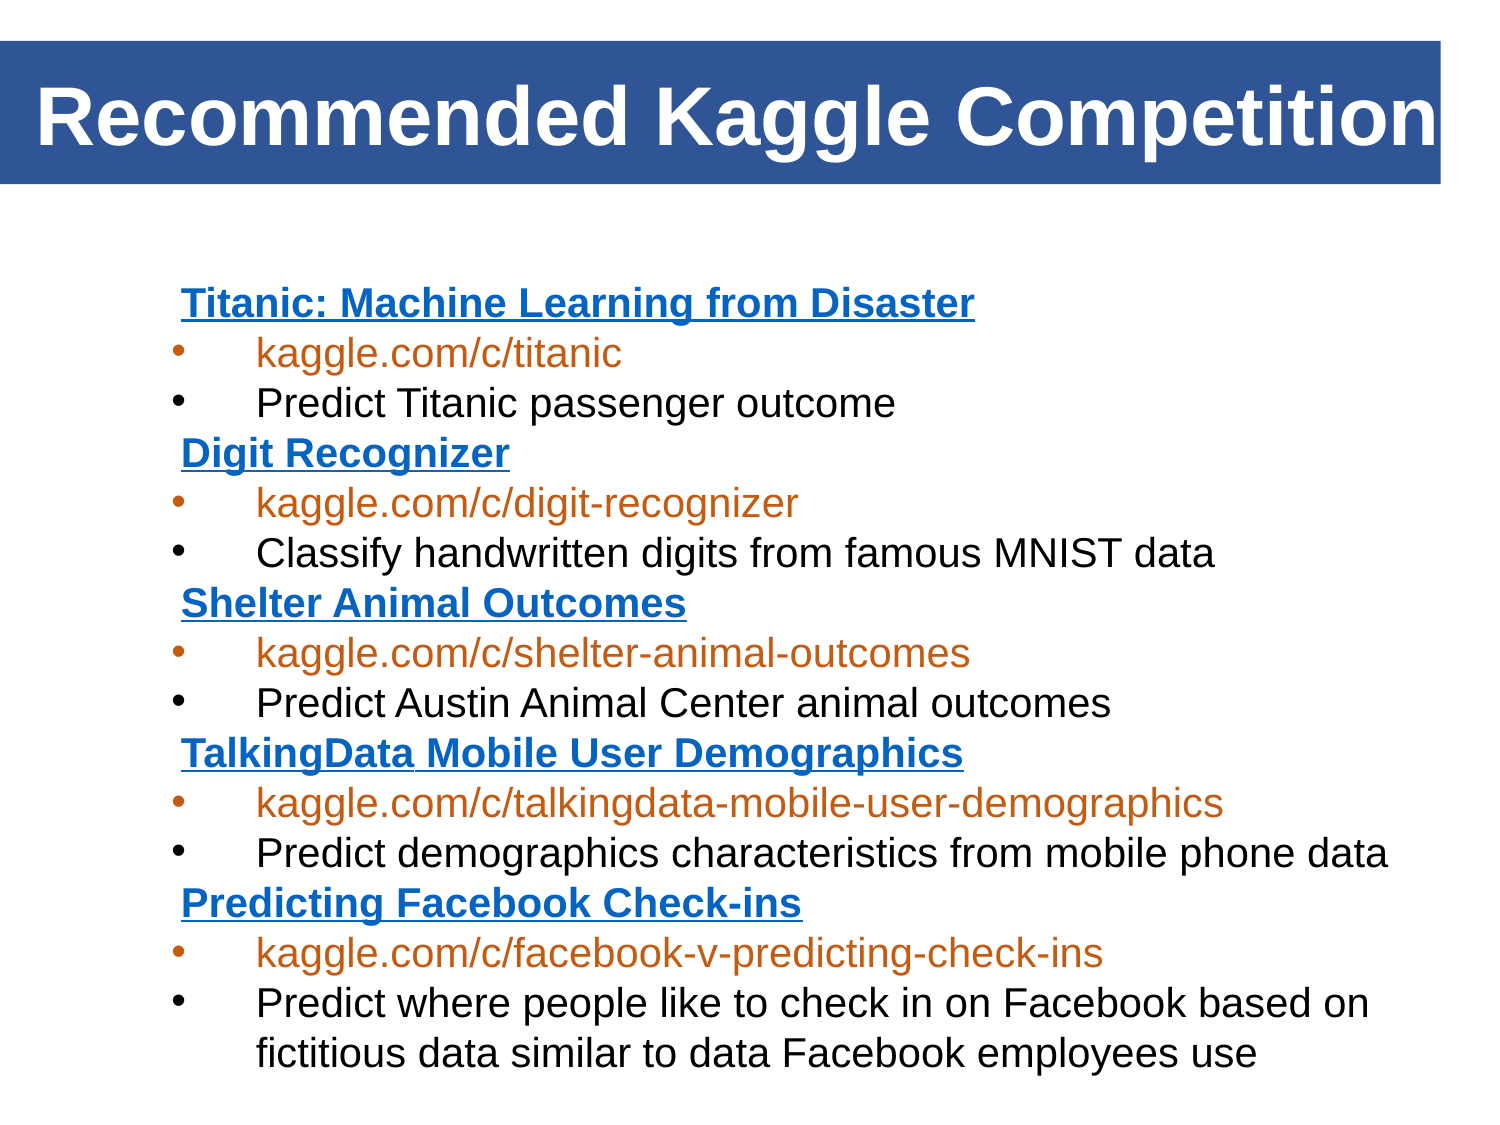

Recommended Kaggle Competitions

Titanic: Machine Learning from Disaster
kaggle.com/c/titanic
Predict Titanic passenger outcome
Digit Recognizer
kaggle.com/c/digit-recognizer
Classify handwritten digits from famous MNIST data
Shelter Animal Outcomes
kaggle.com/c/shelter-animal-outcomes
Predict Austin Animal Center animal outcomes
TalkingData Mobile User Demographics
kaggle.com/c/talkingdata-mobile-user-demographics
Predict demographics characteristics from mobile phone data
Predicting Facebook Check-ins
kaggle.com/c/facebook-v-predicting-check-ins
Predict where people like to check in on Facebook based on fictitious data similar to data Facebook employees use